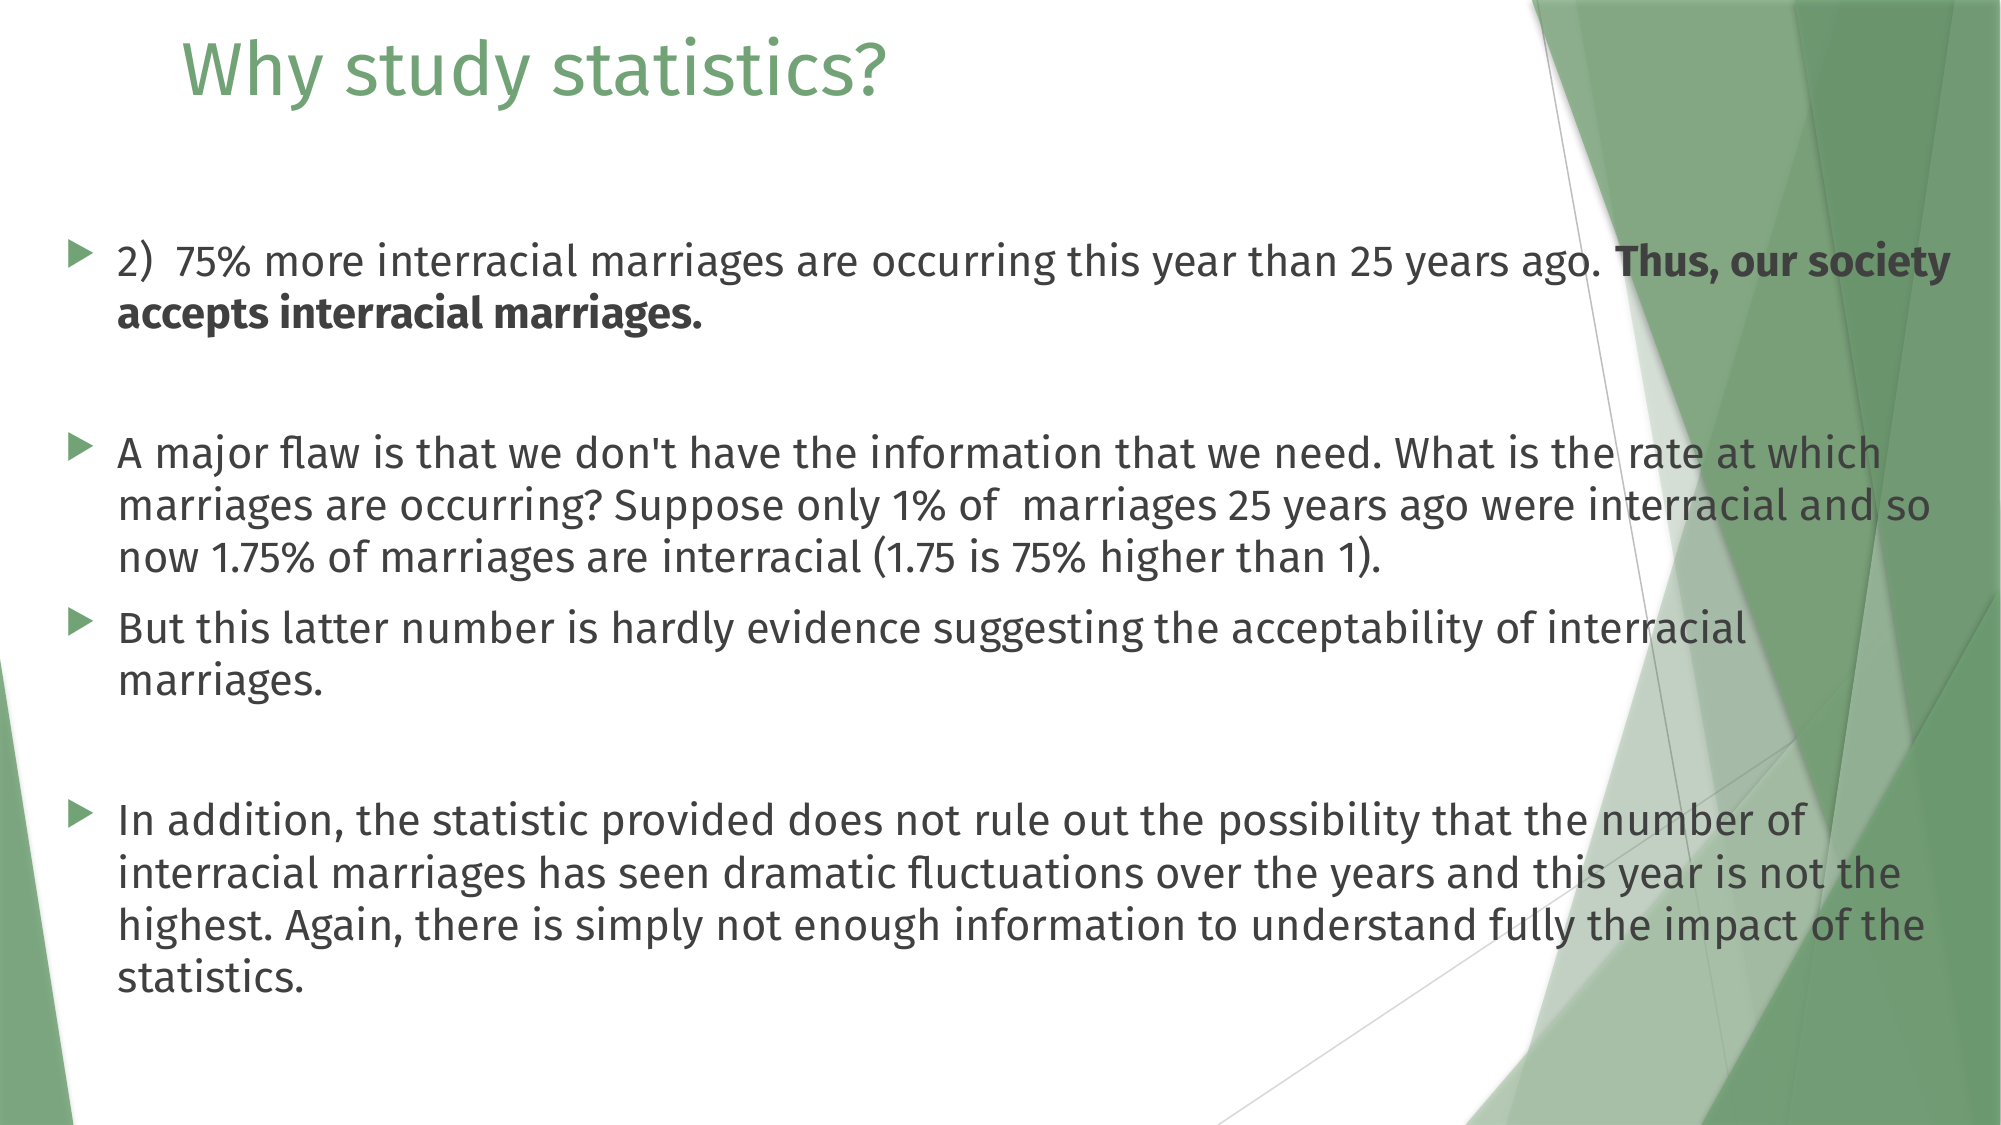

# Why study statistics?
2)  75% more interracial marriages are occurring this year than 25 years ago. Thus, our society accepts interracial marriages.

A major flaw is that we don't have the information that we need. What is the rate at which marriages are occurring? Suppose only 1% of  marriages 25 years ago were interracial and so now 1.75% of marriages are interracial (1.75 is 75% higher than 1).
But this latter number is hardly evidence suggesting the acceptability of interracial marriages.

In addition, the statistic provided does not rule out the possibility that the number of interracial marriages has seen dramatic fluctuations over the years and this year is not the highest. Again, there is simply not enough information to understand fully the impact of the statistics.